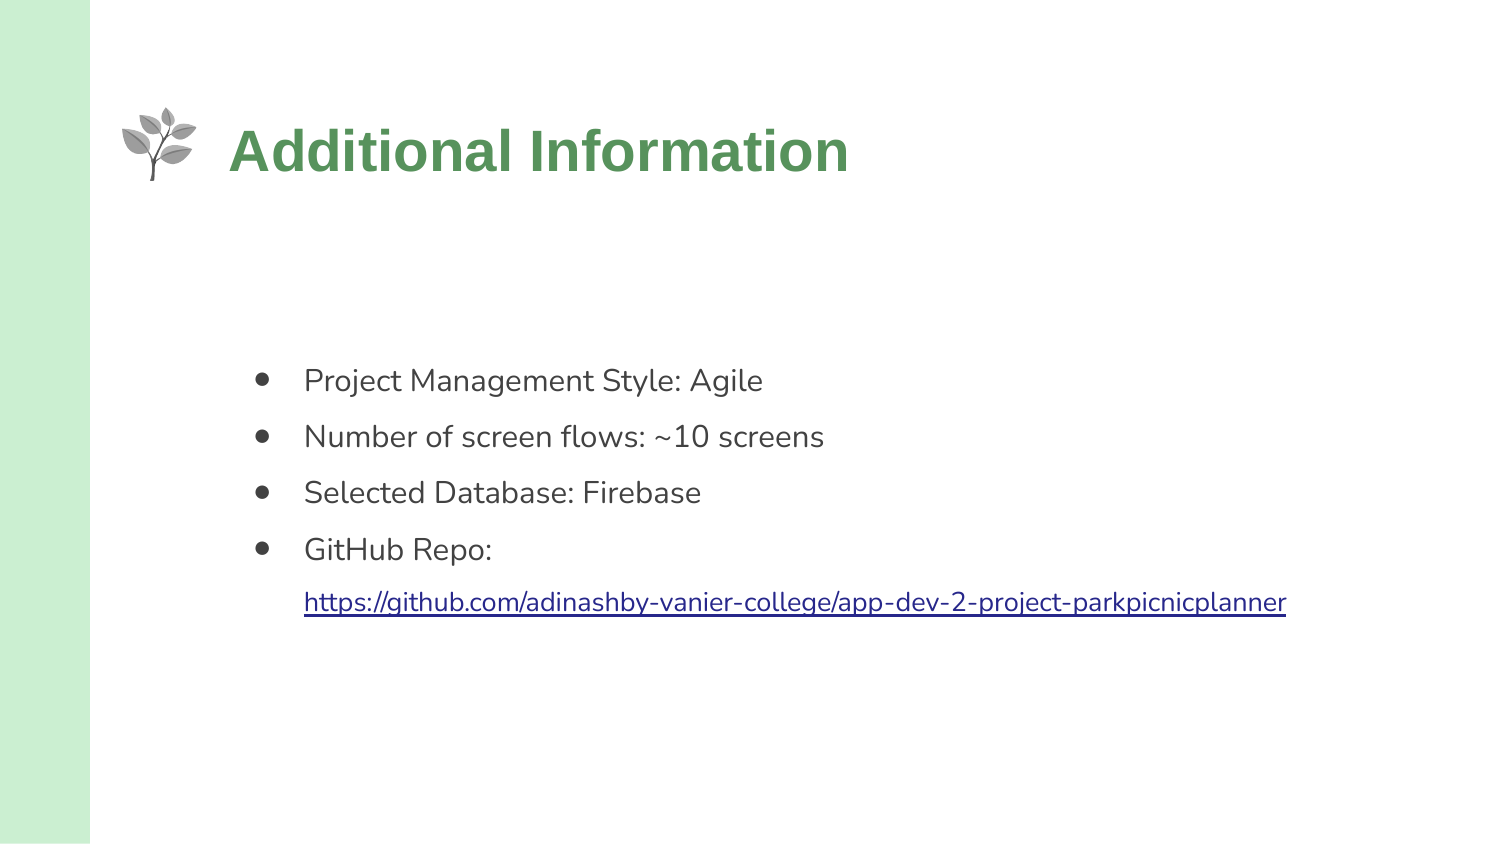

# Additional Information
Project Management Style: Agile
Number of screen flows: ~10 screens
Selected Database: Firebase
GitHub Repo: https://github.com/adinashby-vanier-college/app-dev-2-project-parkpicnicplanner